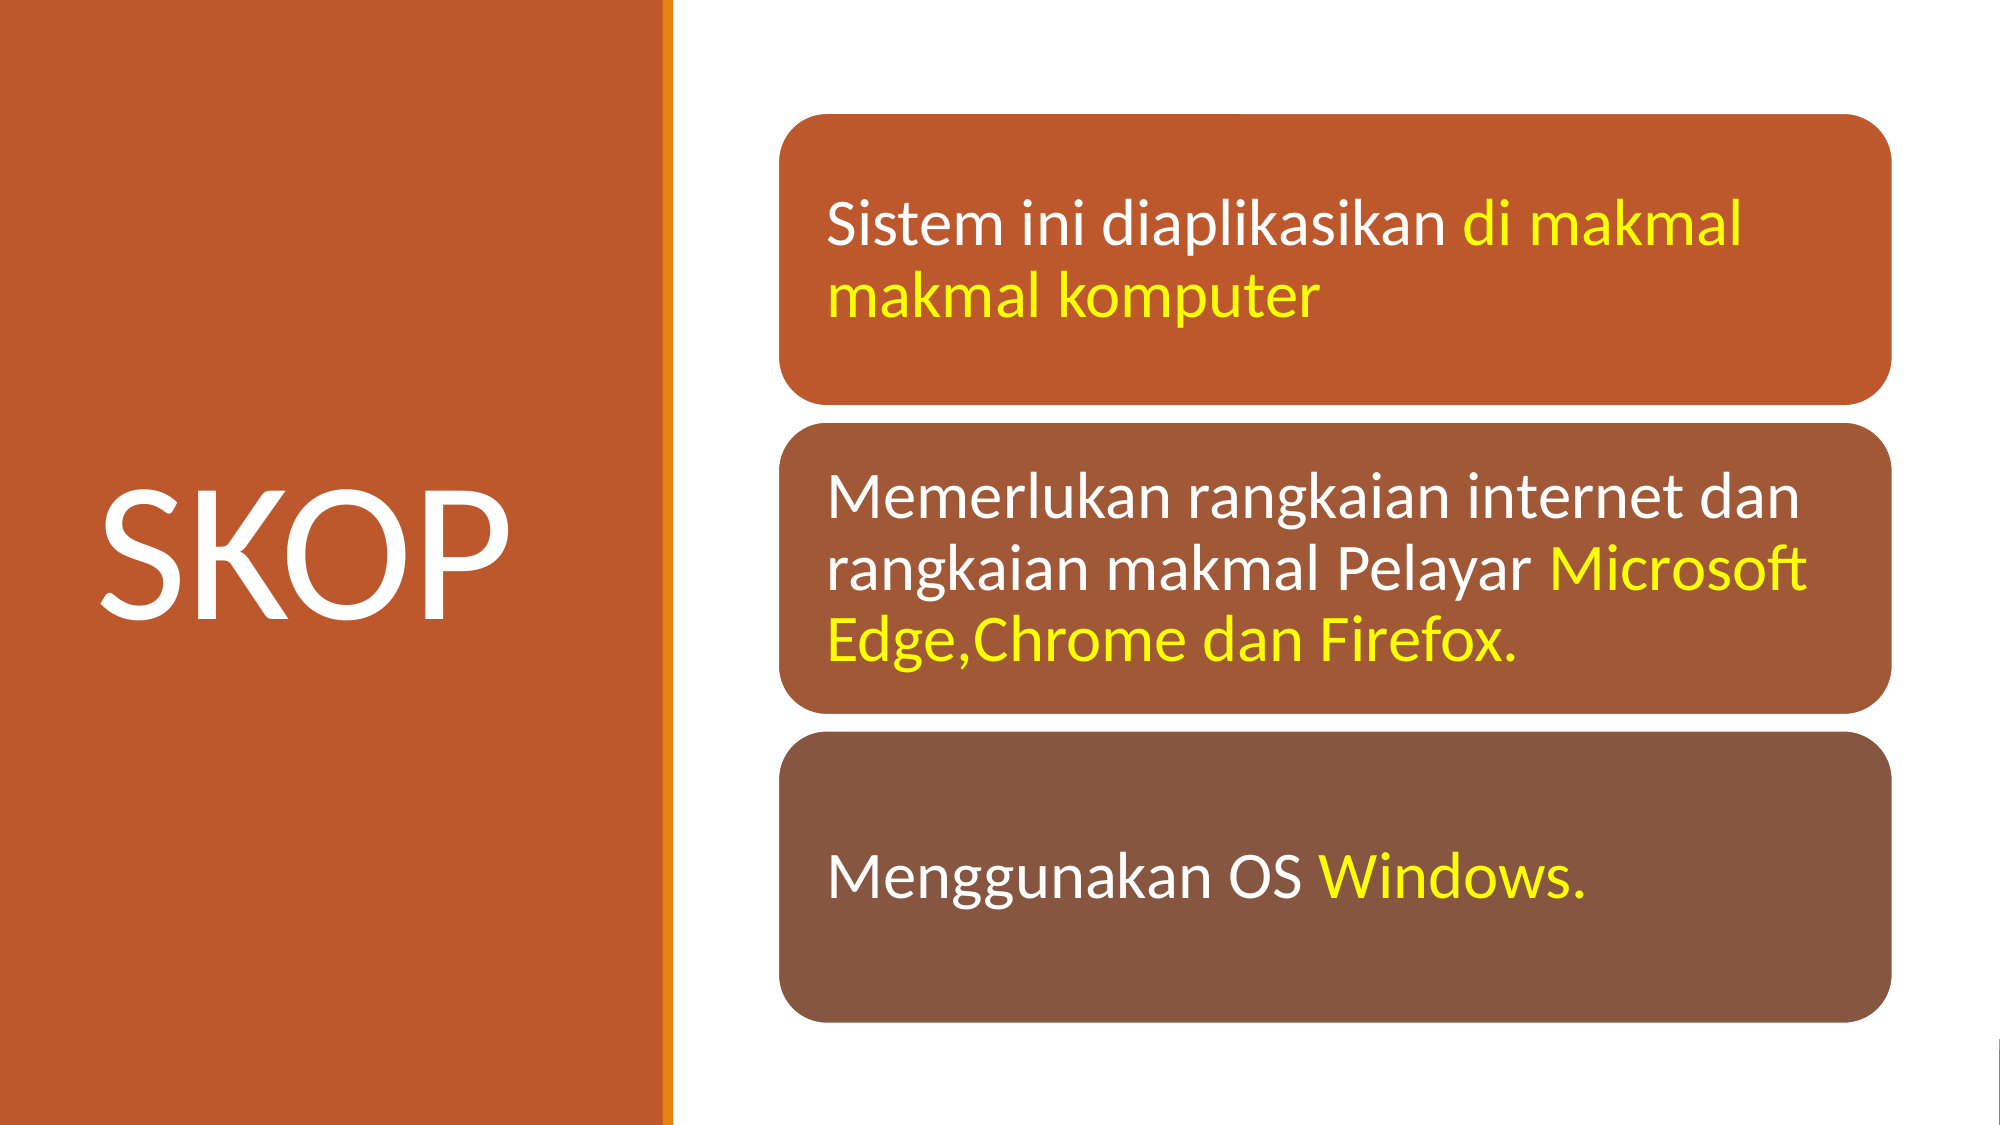

# SKOP
Sistem ini diaplikasikan di makmal makmal komputer
Memerlukan rangkaian internet dan rangkaian makmal Pelayar Microsoft Edge,Chrome dan Firefox.
Menggunakan OS Windows.